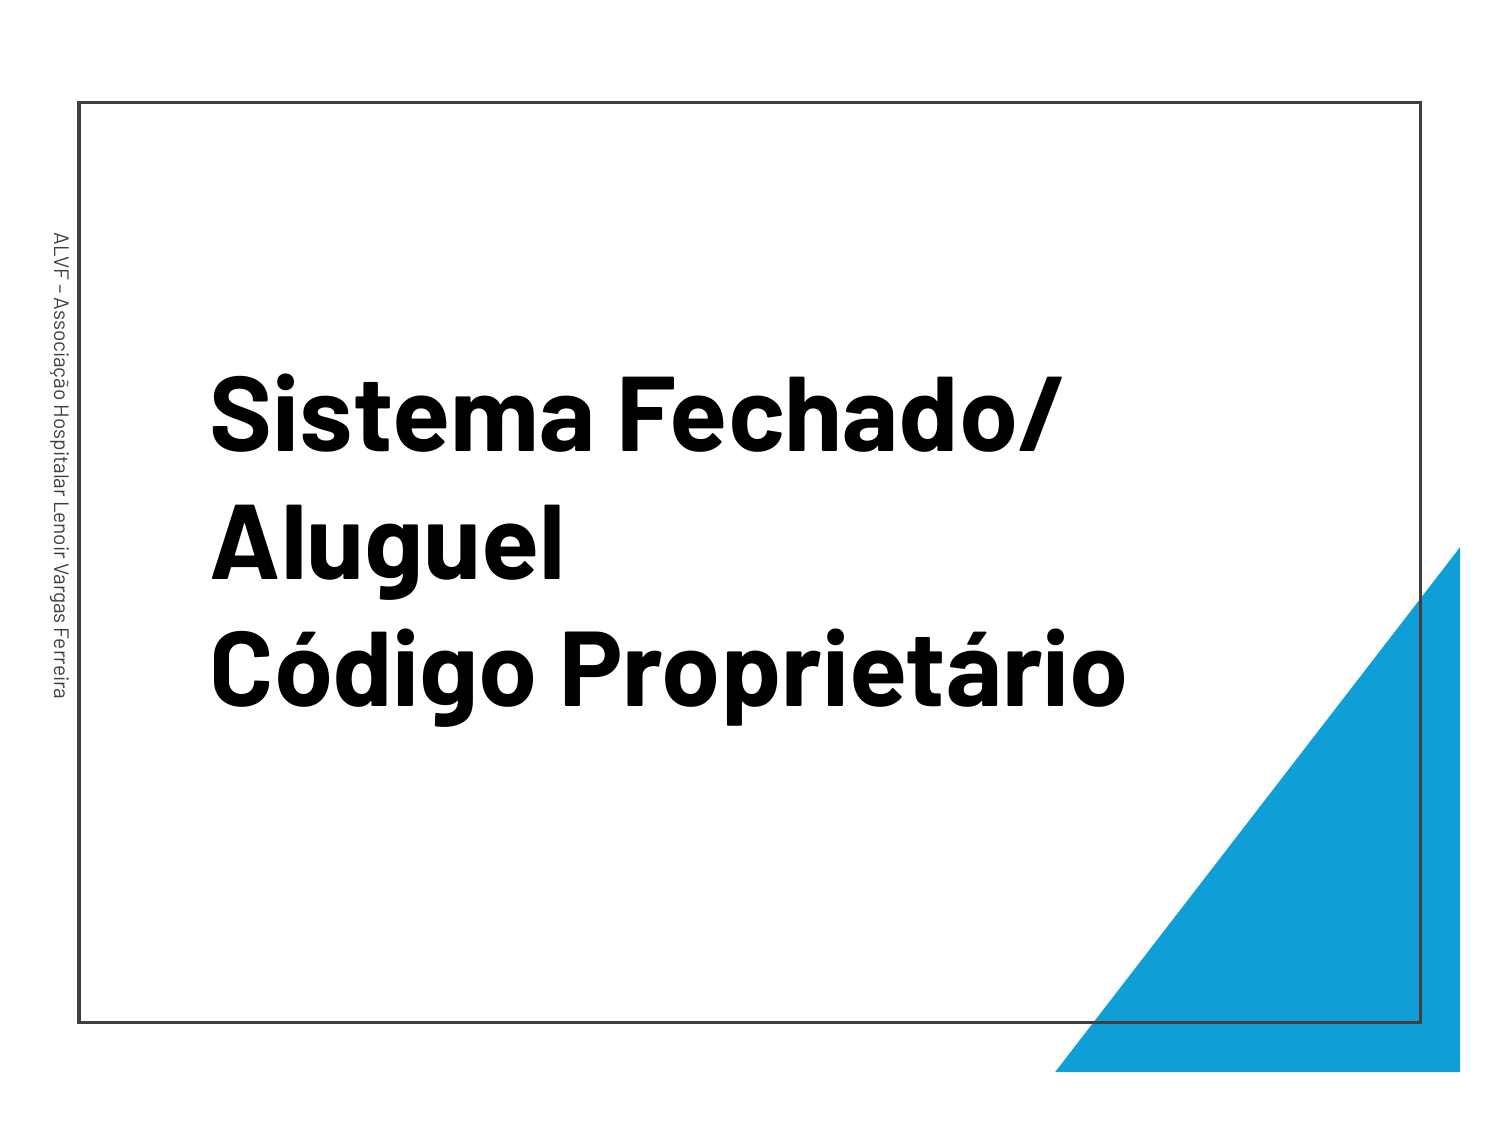

Sistema Fechado/
Aluguel
Código Proprietário
ALVF – Associação Hospitalar Lenoir Vargas Ferreira